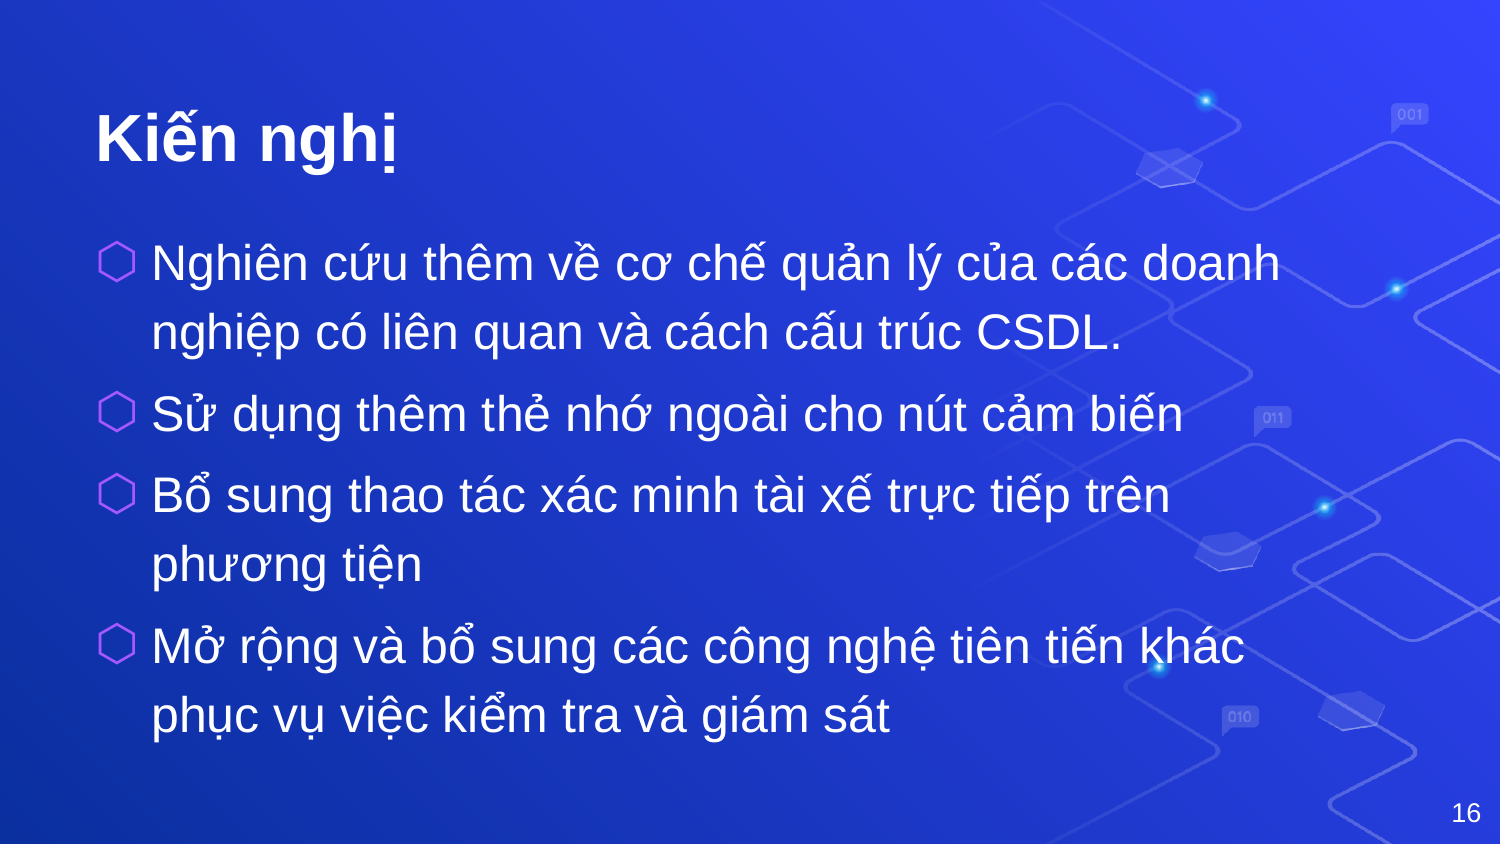

# Kiến nghị
Nghiên cứu thêm về cơ chế quản lý của các doanh nghiệp có liên quan và cách cấu trúc CSDL.
Sử dụng thêm thẻ nhớ ngoài cho nút cảm biến
Bổ sung thao tác xác minh tài xế trực tiếp trên phương tiện
Mở rộng và bổ sung các công nghệ tiên tiến khác phục vụ việc kiểm tra và giám sát
16